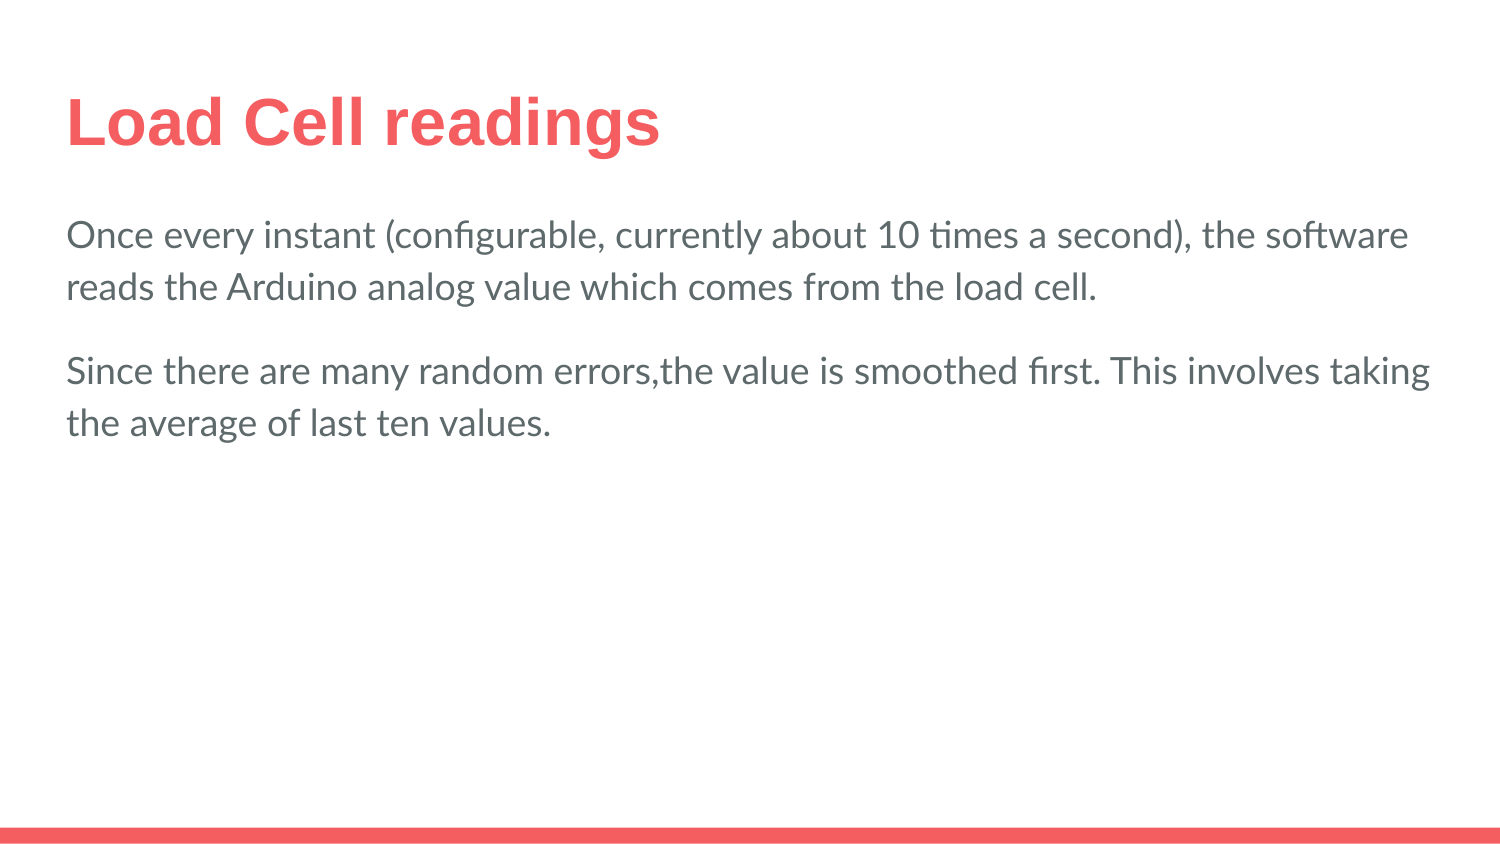

# Load Cell readings
Once every instant (configurable, currently about 10 times a second), the software reads the Arduino analog value which comes from the load cell.
Since there are many random errors,the value is smoothed first. This involves taking the average of last ten values.